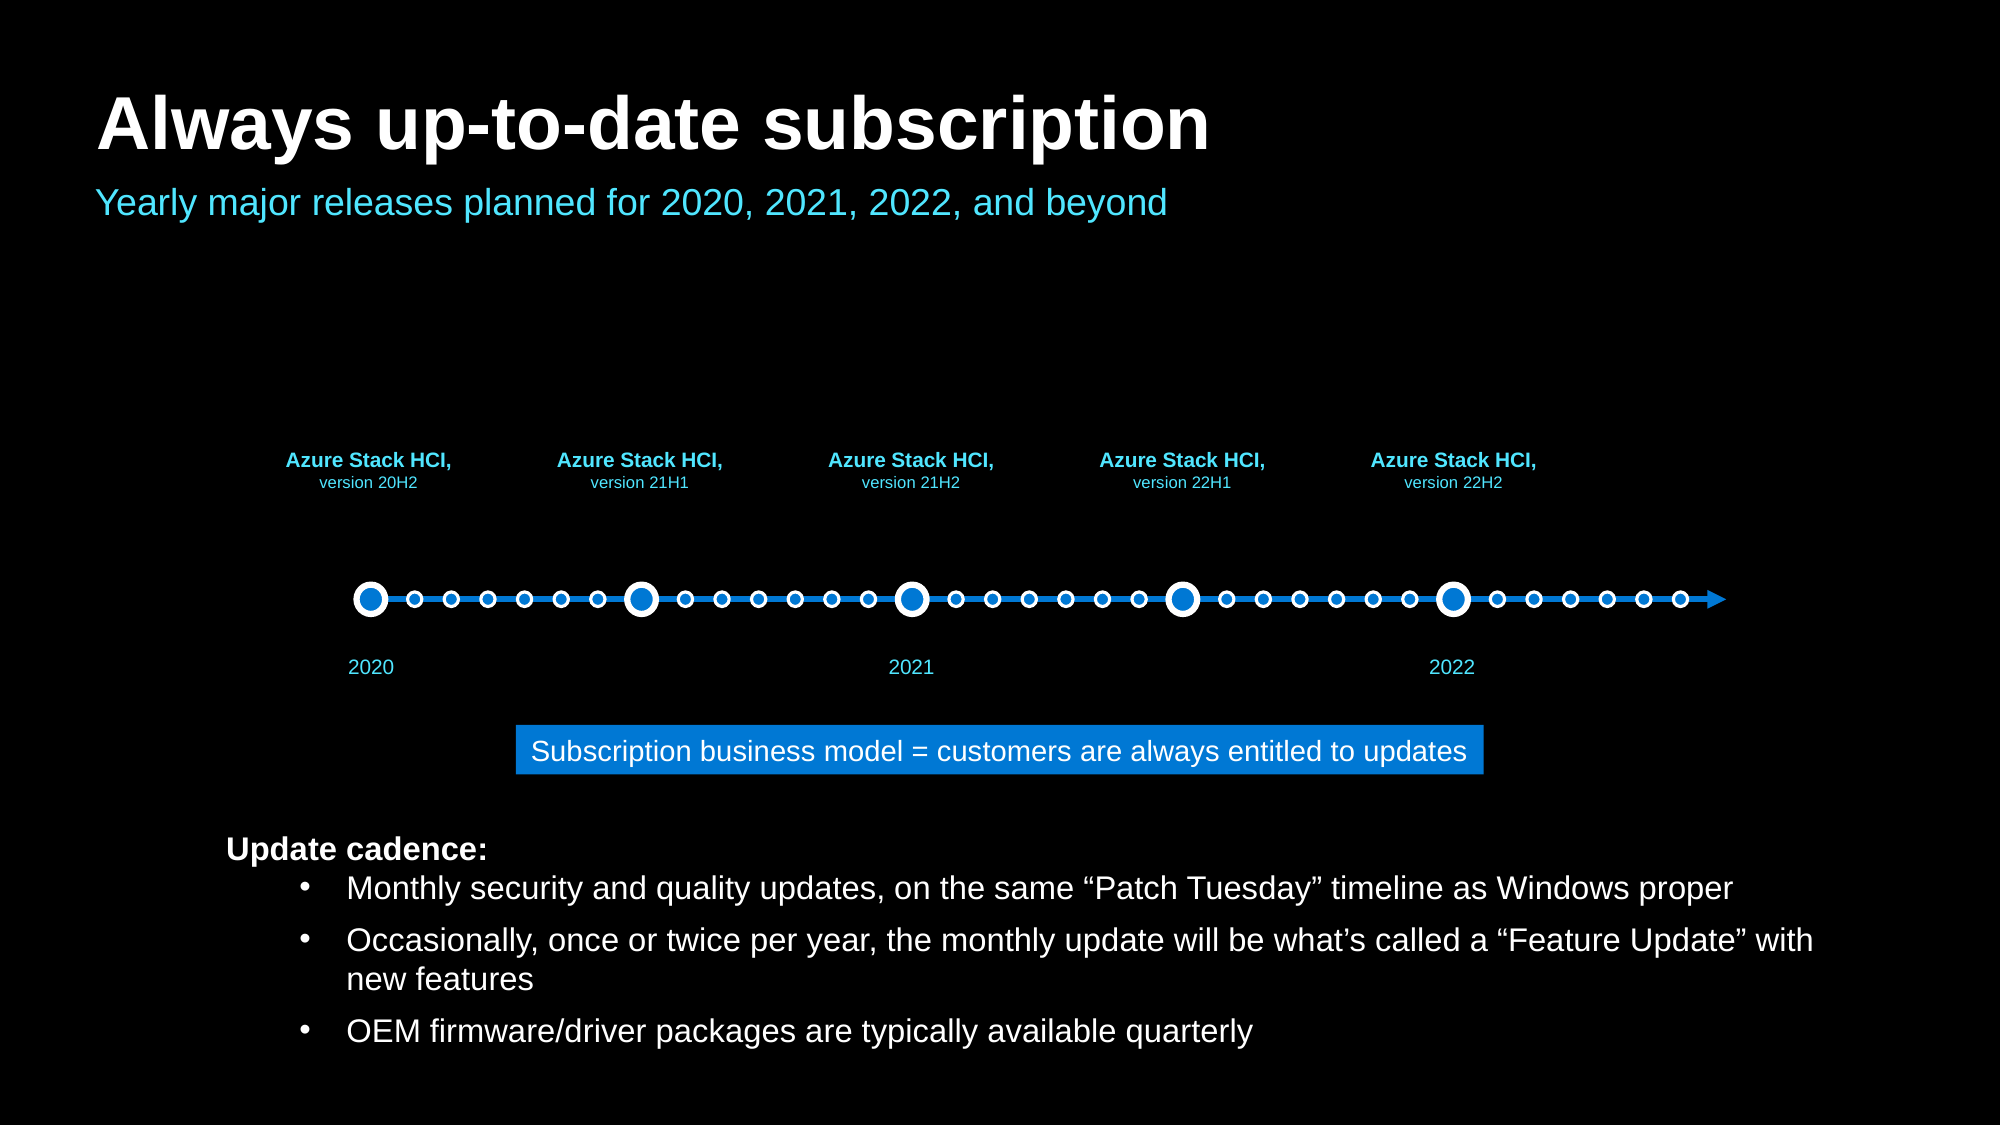

# Always up-to-date subscription
Yearly major releases planned for 2020, 2021, 2022, and beyond
Azure Stack HCI,
version 20H2
Azure Stack HCI,
version 21H1
Azure Stack HCI,
version 21H2
Azure Stack HCI,
version 22H1
Azure Stack HCI,
version 22H2

2020
2021
2022
Subscription business model = customers are always entitled to updates
Update cadence:
Monthly security and quality updates, on the same “Patch Tuesday” timeline as Windows proper
Occasionally, once or twice per year, the monthly update will be what’s called a “Feature Update” with new features
OEM firmware/driver packages are typically available quarterly